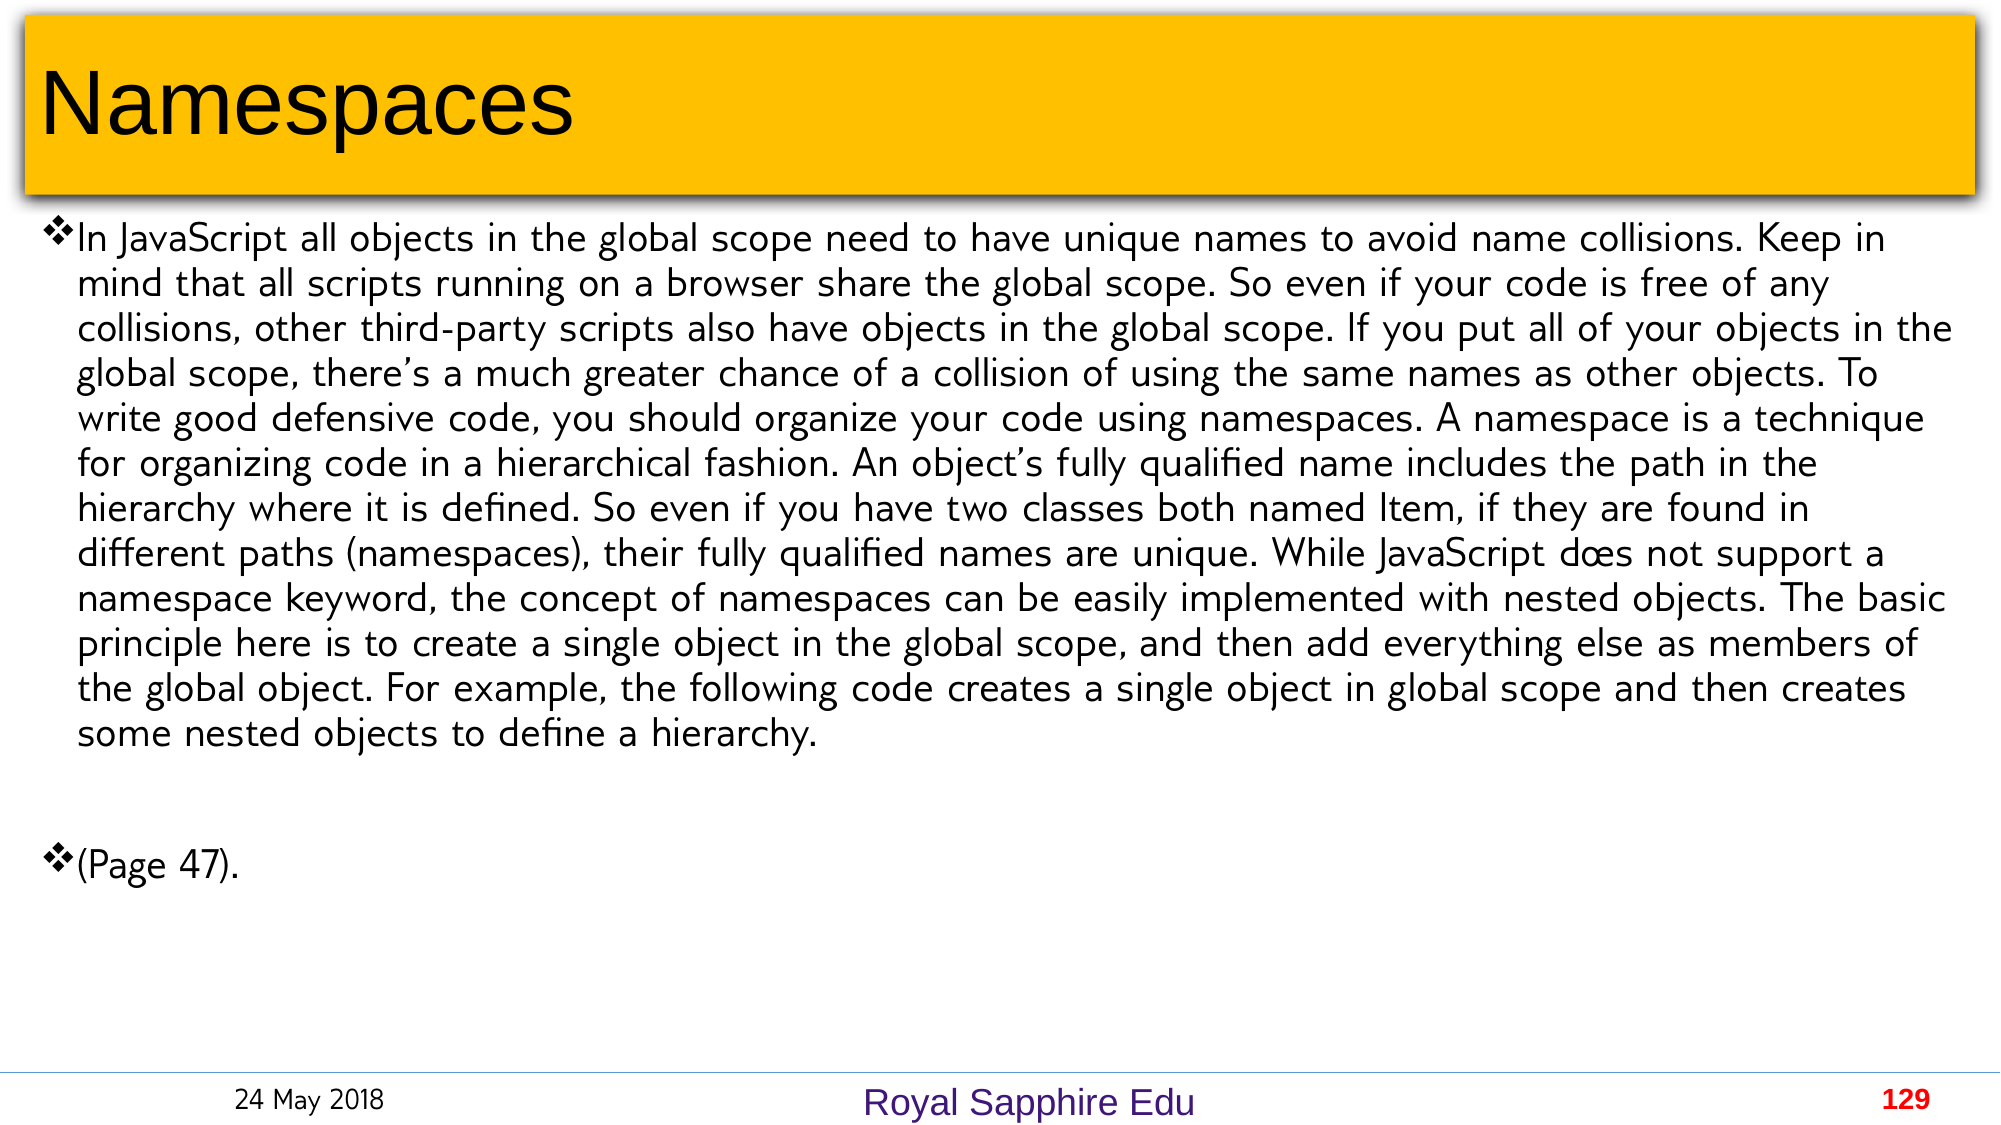

# Namespaces
In JavaScript all objects in the global scope need to have unique names to avoid name collisions. Keep in mind that all scripts running on a browser share the global scope. So even if your code is free of any collisions, other third-party scripts also have objects in the global scope. If you put all of your objects in the global scope, there’s a much greater chance of a collision of using the same names as other objects. To write good defensive code, you should organize your code using namespaces. A namespace is a technique for organizing code in a hierarchical fashion. An object’s fully qualified name includes the path in the hierarchy where it is defined. So even if you have two classes both named Item, if they are found in different paths (namespaces), their fully qualified names are unique. While JavaScript does not support a namespace keyword, the concept of namespaces can be easily implemented with nested objects. The basic principle here is to create a single object in the global scope, and then add everything else as members of the global object. For example, the following code creates a single object in global scope and then creates some nested objects to define a hierarchy.

(Page 47).
24 May 2018
129